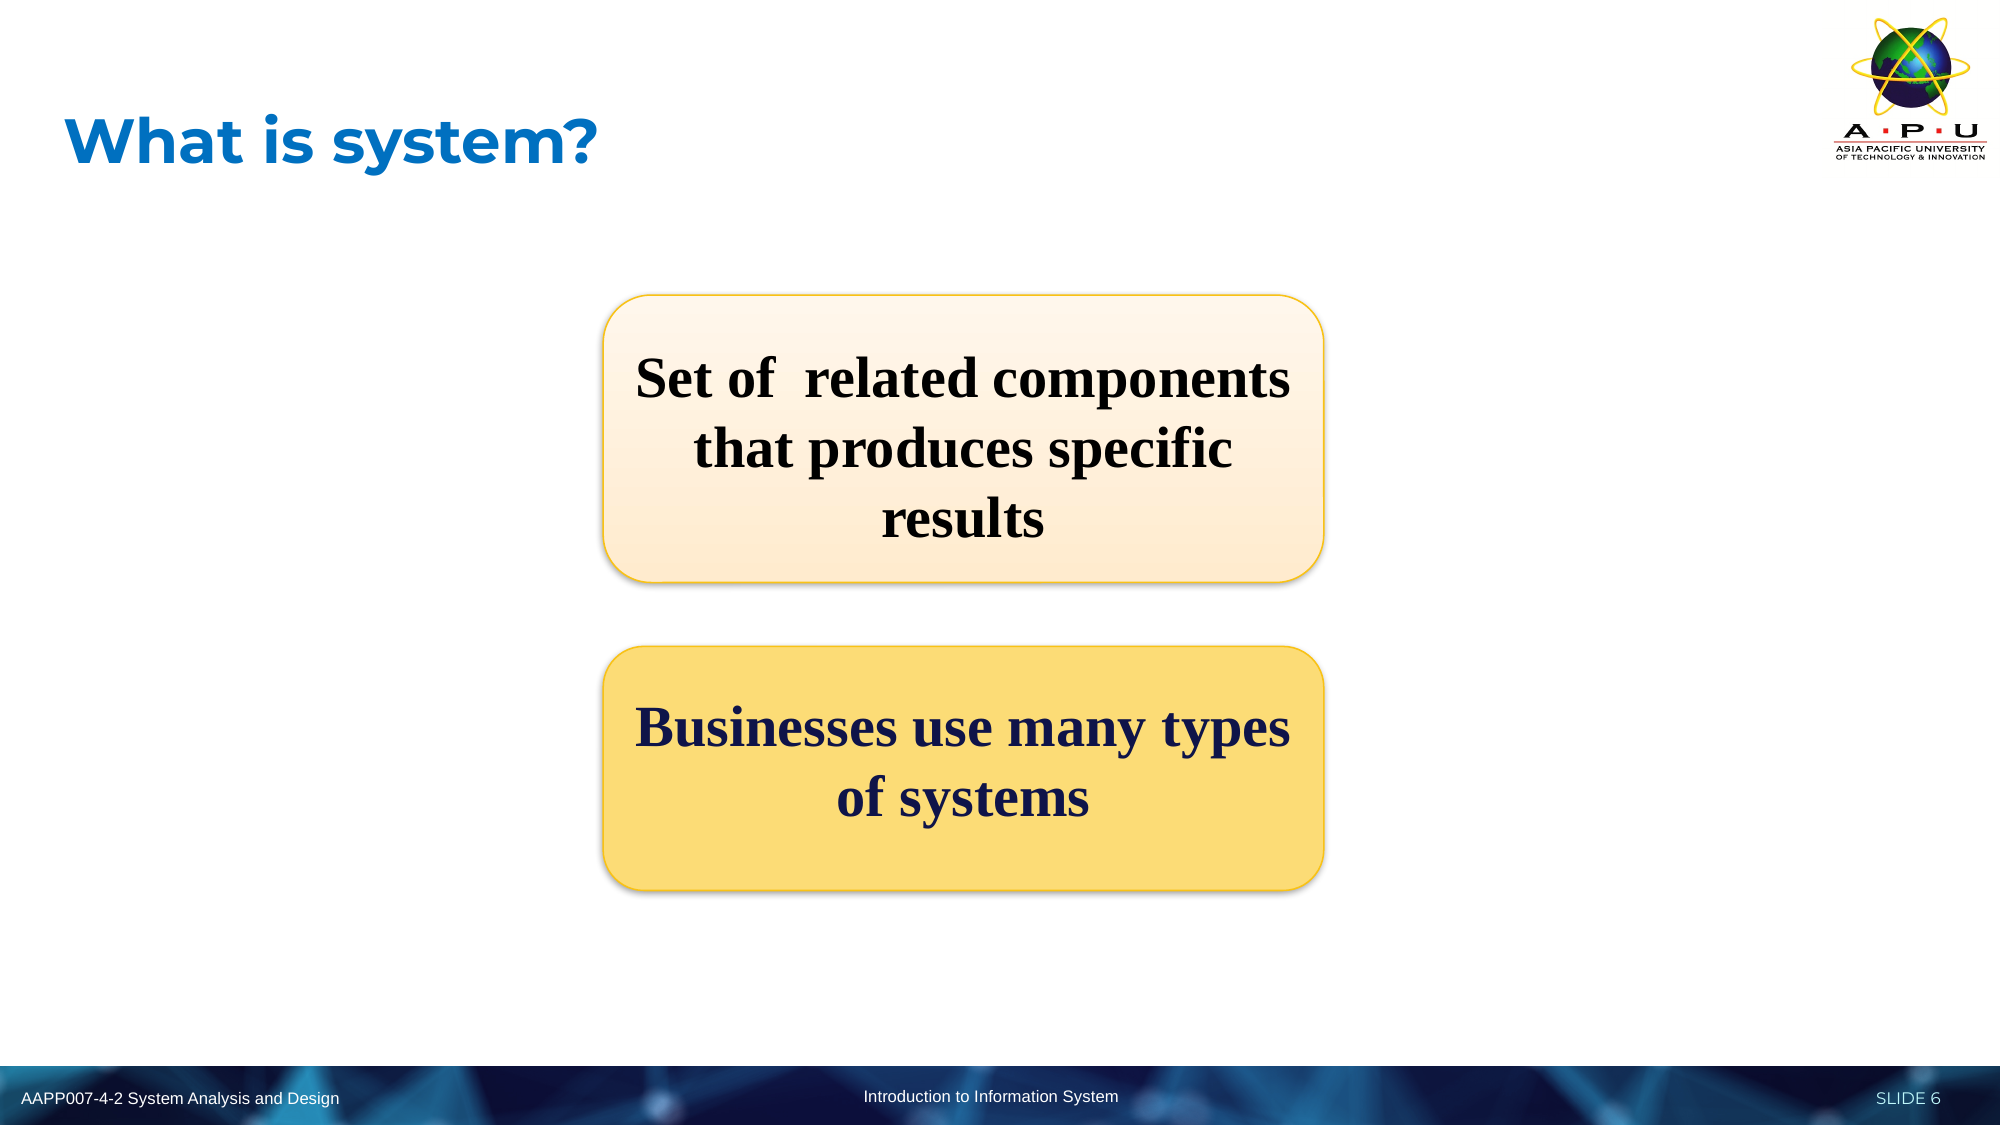

# What is system?
Set of  related components that produces specific results
Businesses use many types of systems